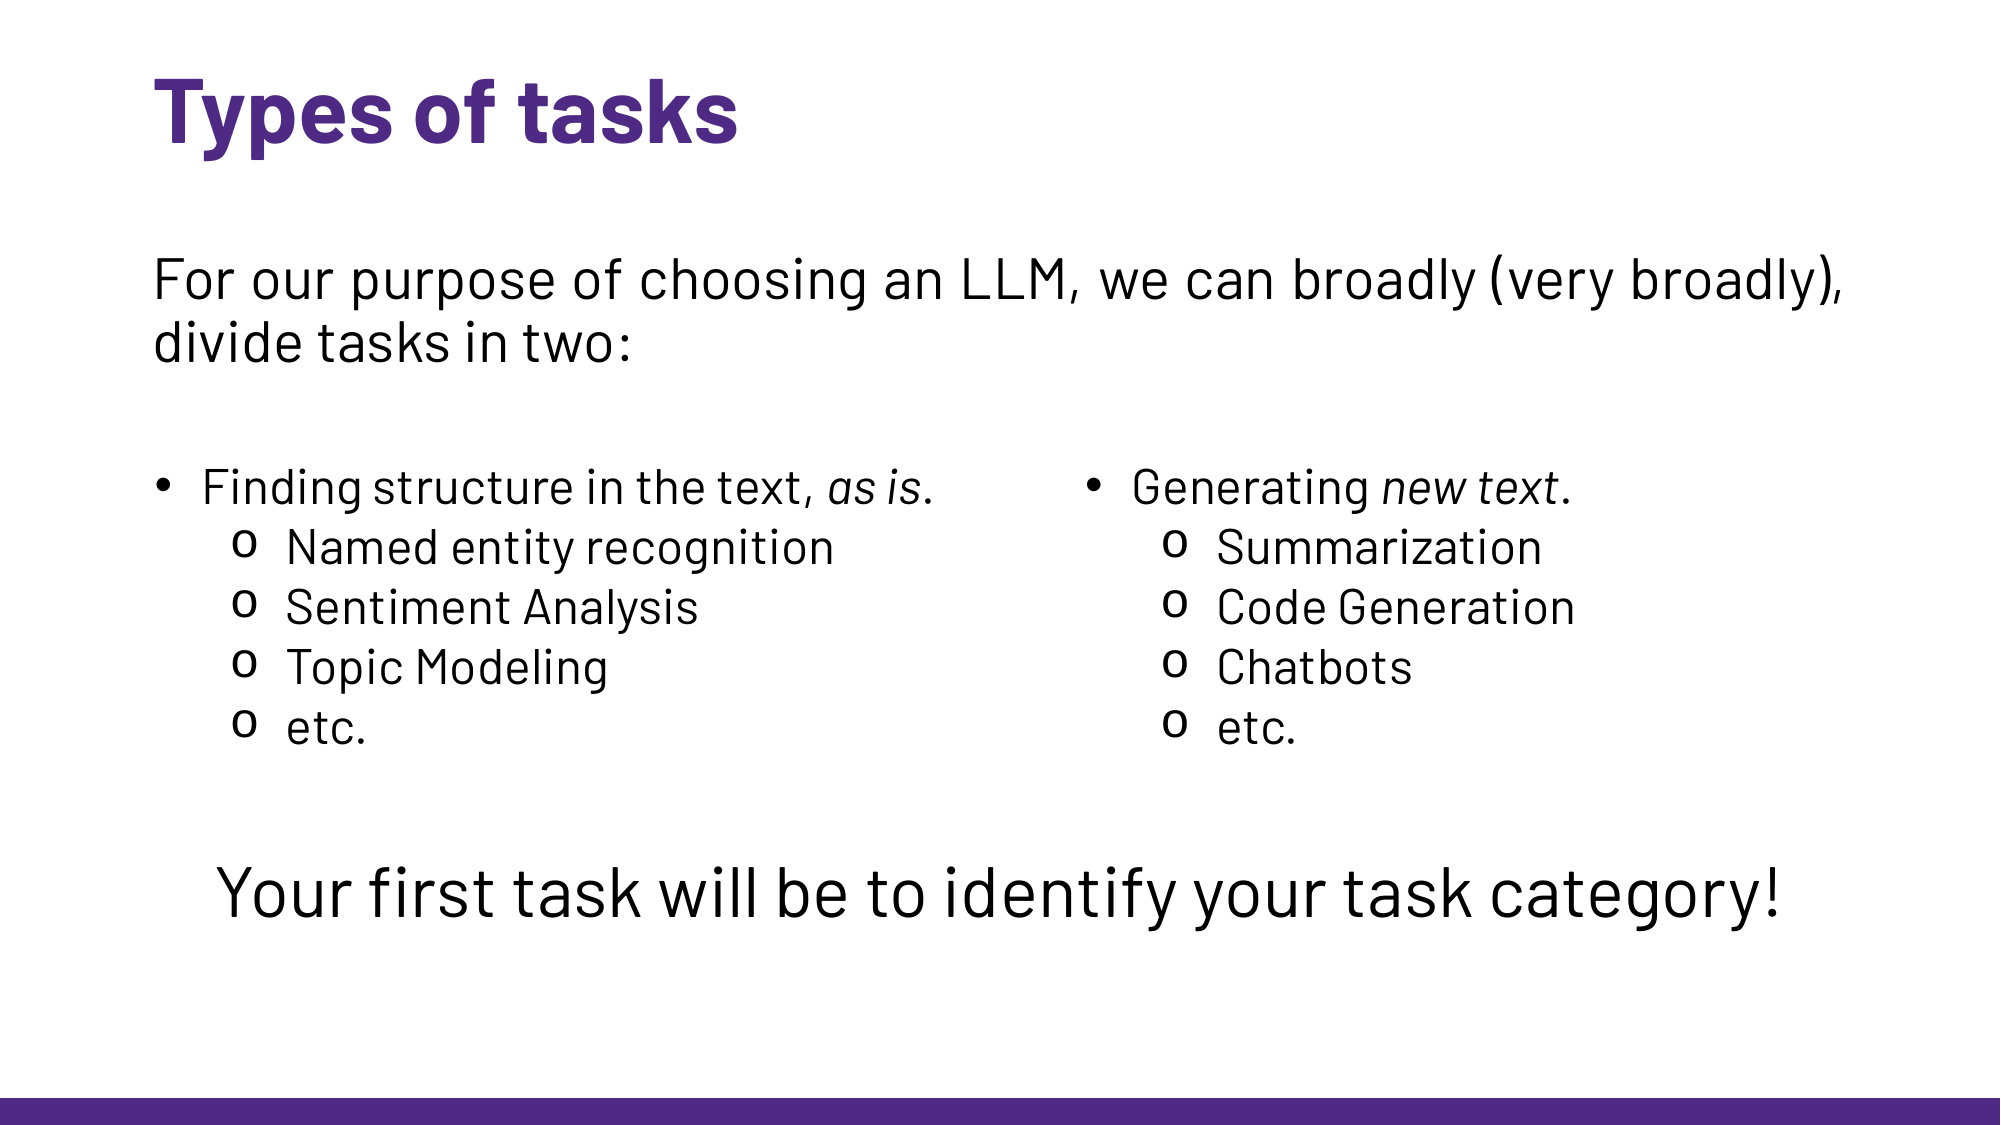

# Types of tasks
For our purpose of choosing an LLM, we can broadly (very broadly), divide tasks in two:
Finding structure in the text, as is.
Named entity recognition
Sentiment Analysis
Topic Modeling
etc.
Generating new text.
Summarization
Code Generation
Chatbots
etc.
Your first task will be to identify your task category!